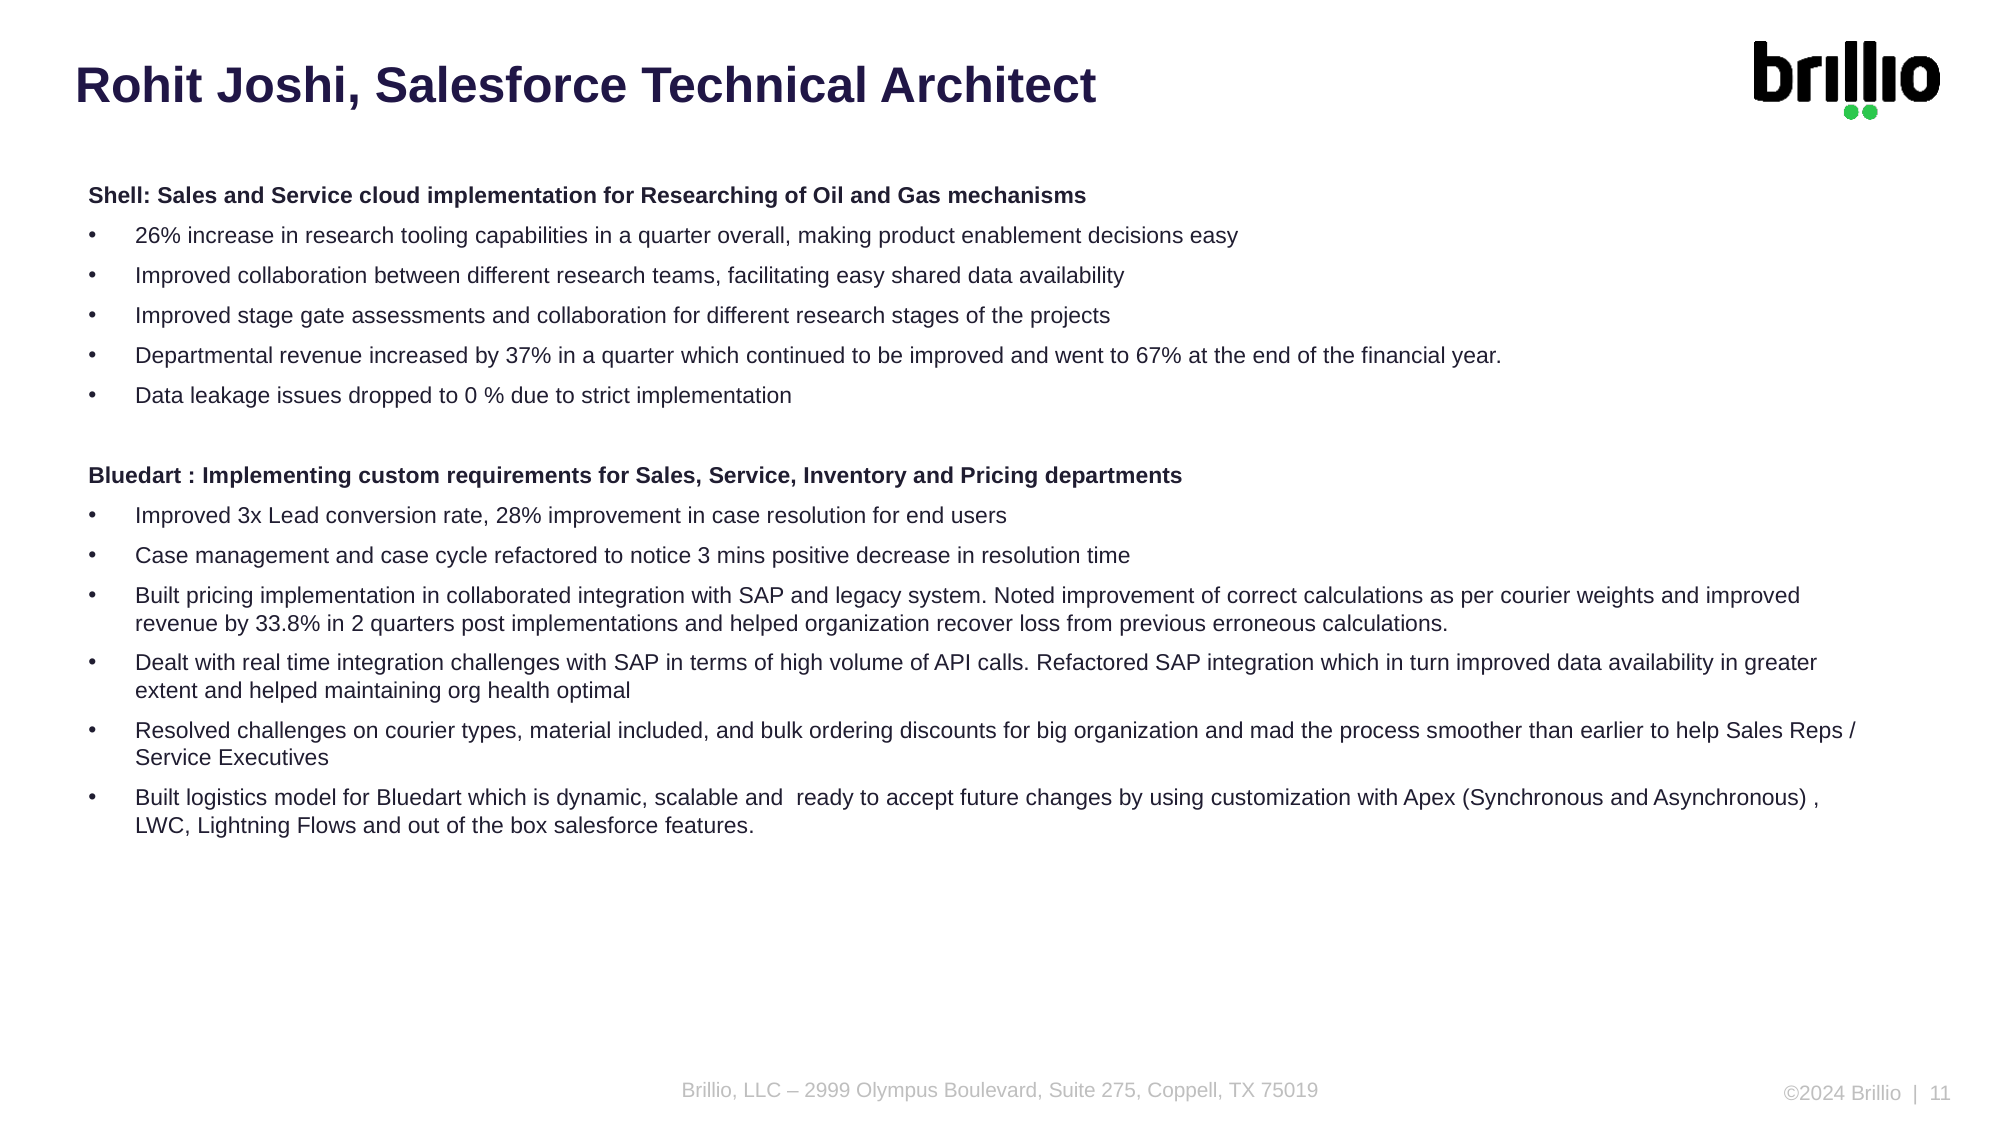

Rohit Joshi, Salesforce Technical Architect

Shell: Sales and Service cloud implementation for Researching of Oil and Gas mechanisms
26% increase in research tooling capabilities in a quarter overall, making product enablement decisions easy
Improved collaboration between different research teams, facilitating easy shared data availability
Improved stage gate assessments and collaboration for different research stages of the projects
Departmental revenue increased by 37% in a quarter which continued to be improved and went to 67% at the end of the financial year.
Data leakage issues dropped to 0 % due to strict implementation

Bluedart : Implementing custom requirements for Sales, Service, Inventory and Pricing departments
Improved 3x Lead conversion rate, 28% improvement in case resolution for end users
Case management and case cycle refactored to notice 3 mins positive decrease in resolution time
Built pricing implementation in collaborated integration with SAP and legacy system. Noted improvement of correct calculations as per courier weights and improved revenue by 33.8% in 2 quarters post implementations and helped organization recover loss from previous erroneous calculations.
Dealt with real time integration challenges with SAP in terms of high volume of API calls. Refactored SAP integration which in turn improved data availability in greater extent and helped maintaining org health optimal
Resolved challenges on courier types, material included, and bulk ordering discounts for big organization and mad the process smoother than earlier to help Sales Reps / Service Executives
Built logistics model for Bluedart which is dynamic, scalable and  ready to accept future changes by using customization with Apex (Synchronous and Asynchronous) , LWC, Lightning Flows and out of the box salesforce features.

©2024 Brillio  |  11